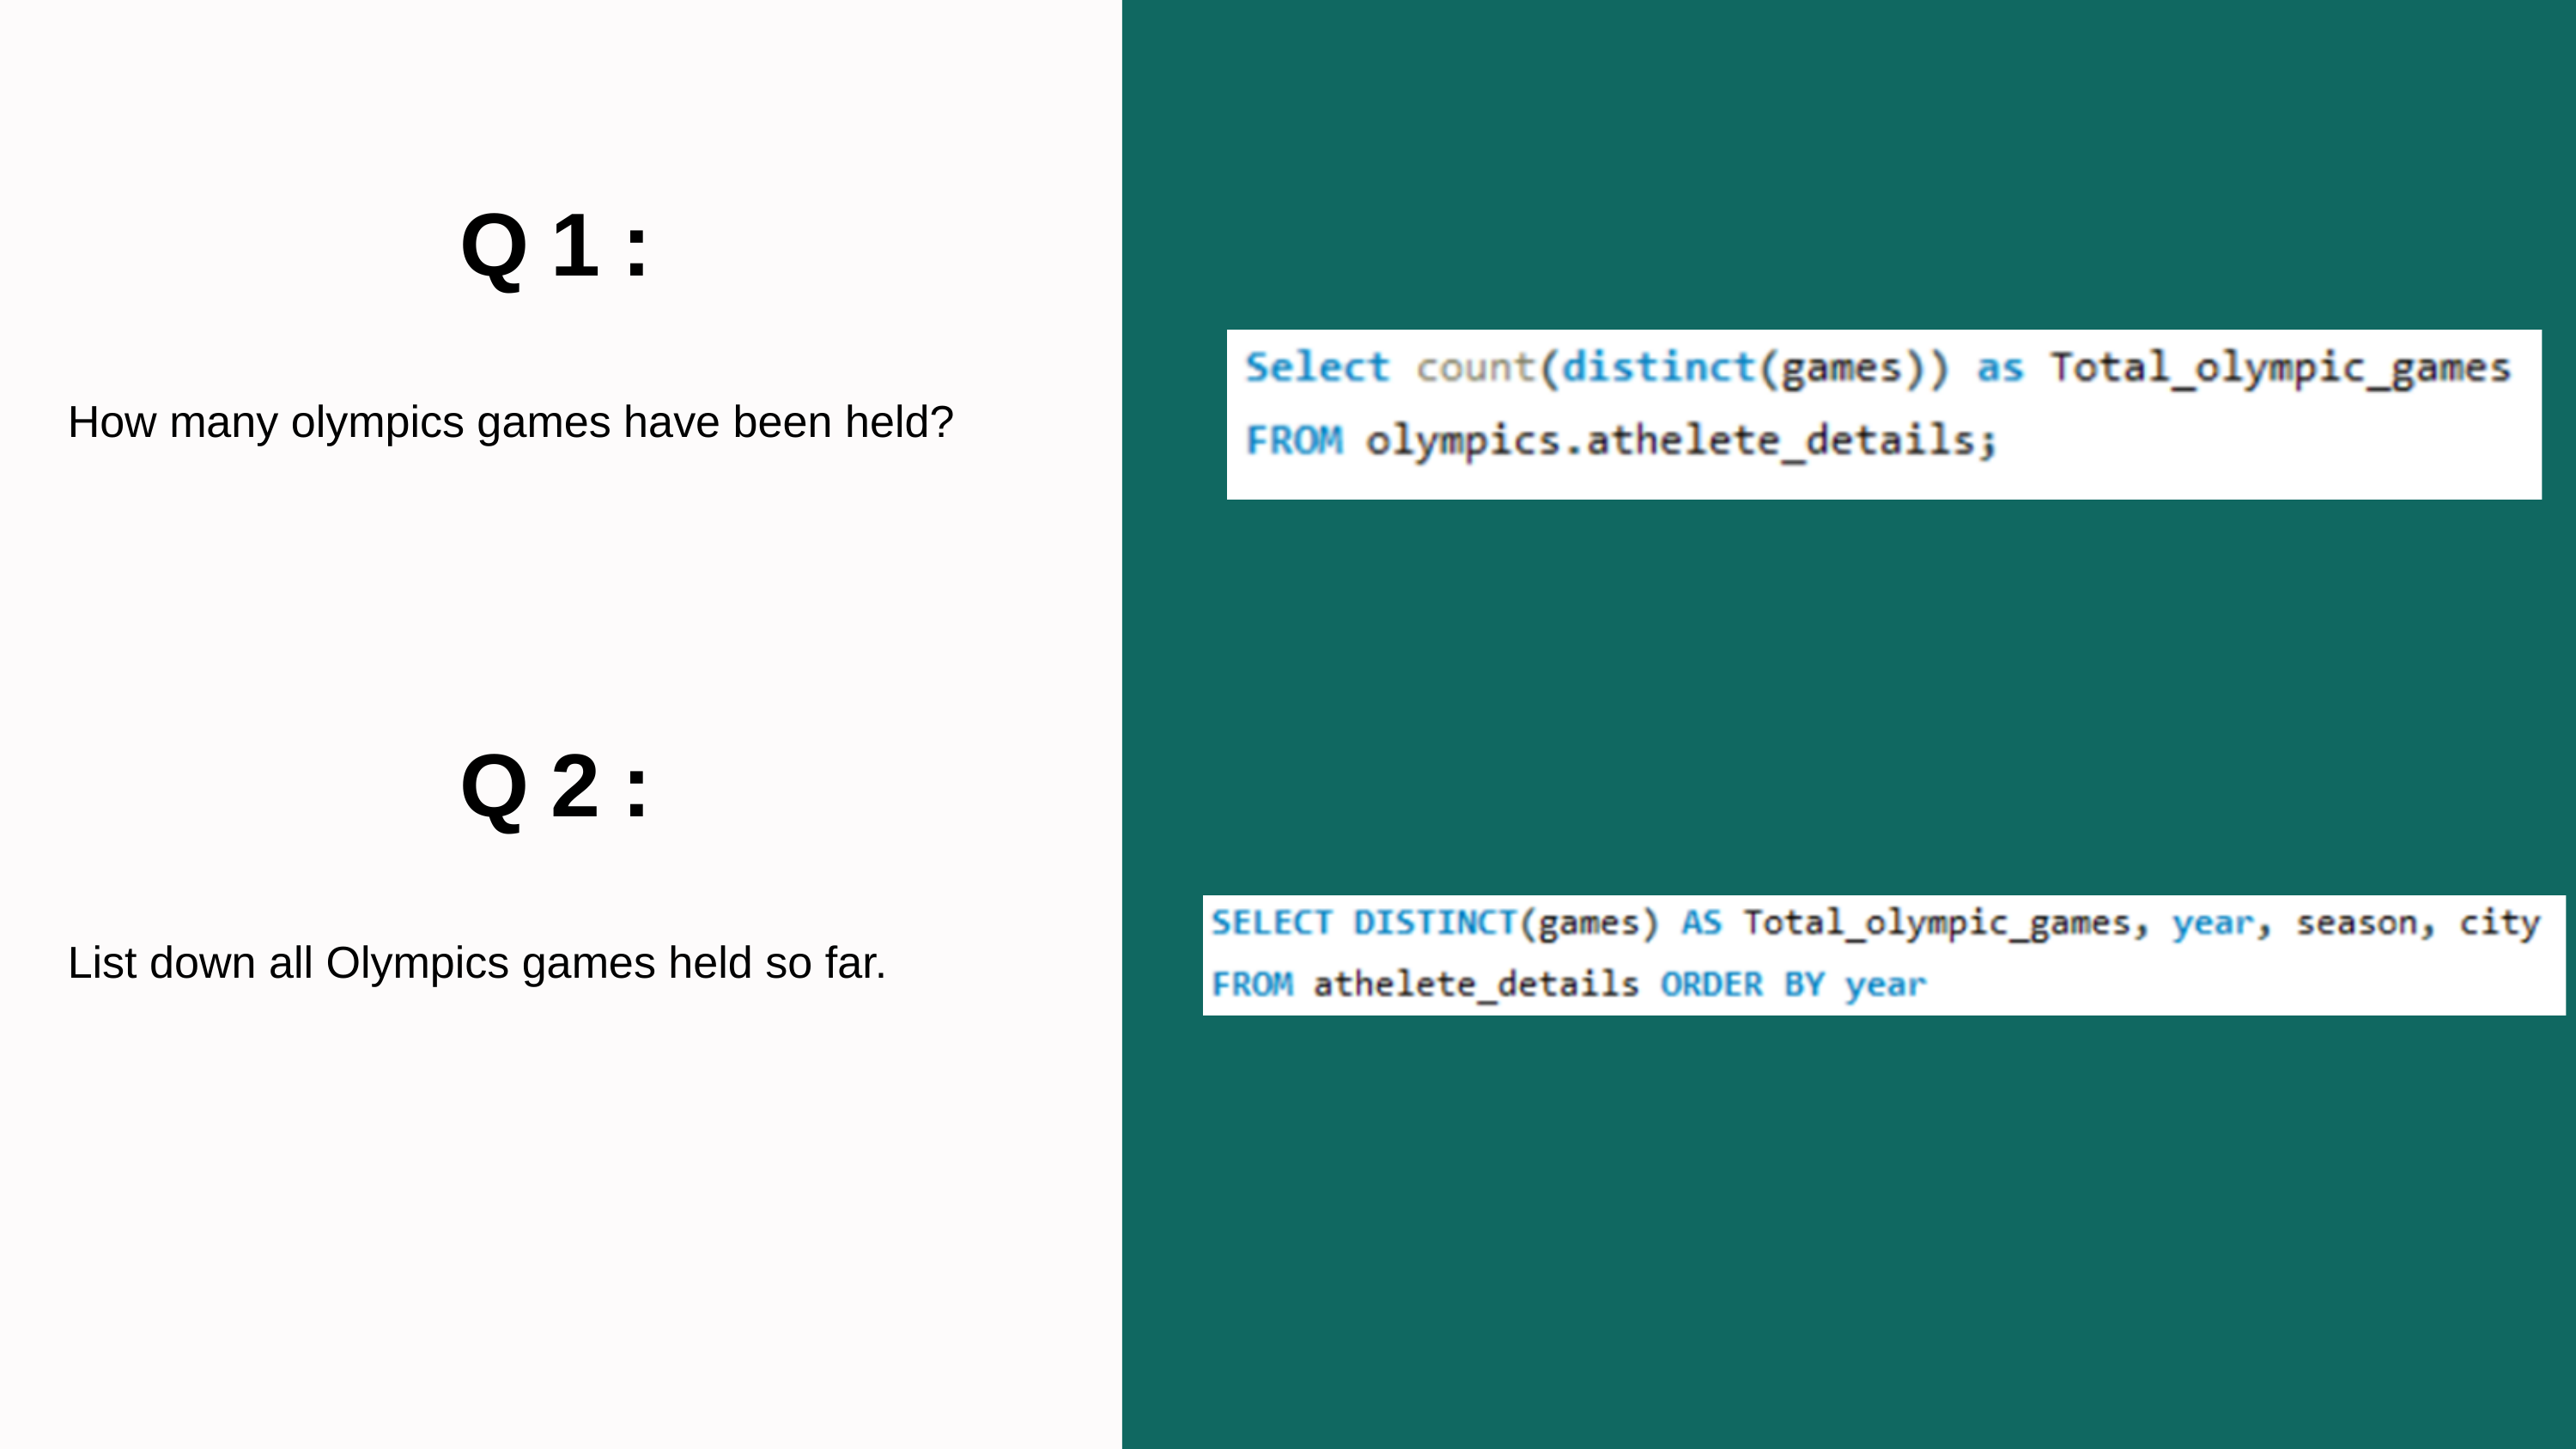

Q 1 :

How many olympics games have been held?
Q 2 :

List down all Olympics games held so far.